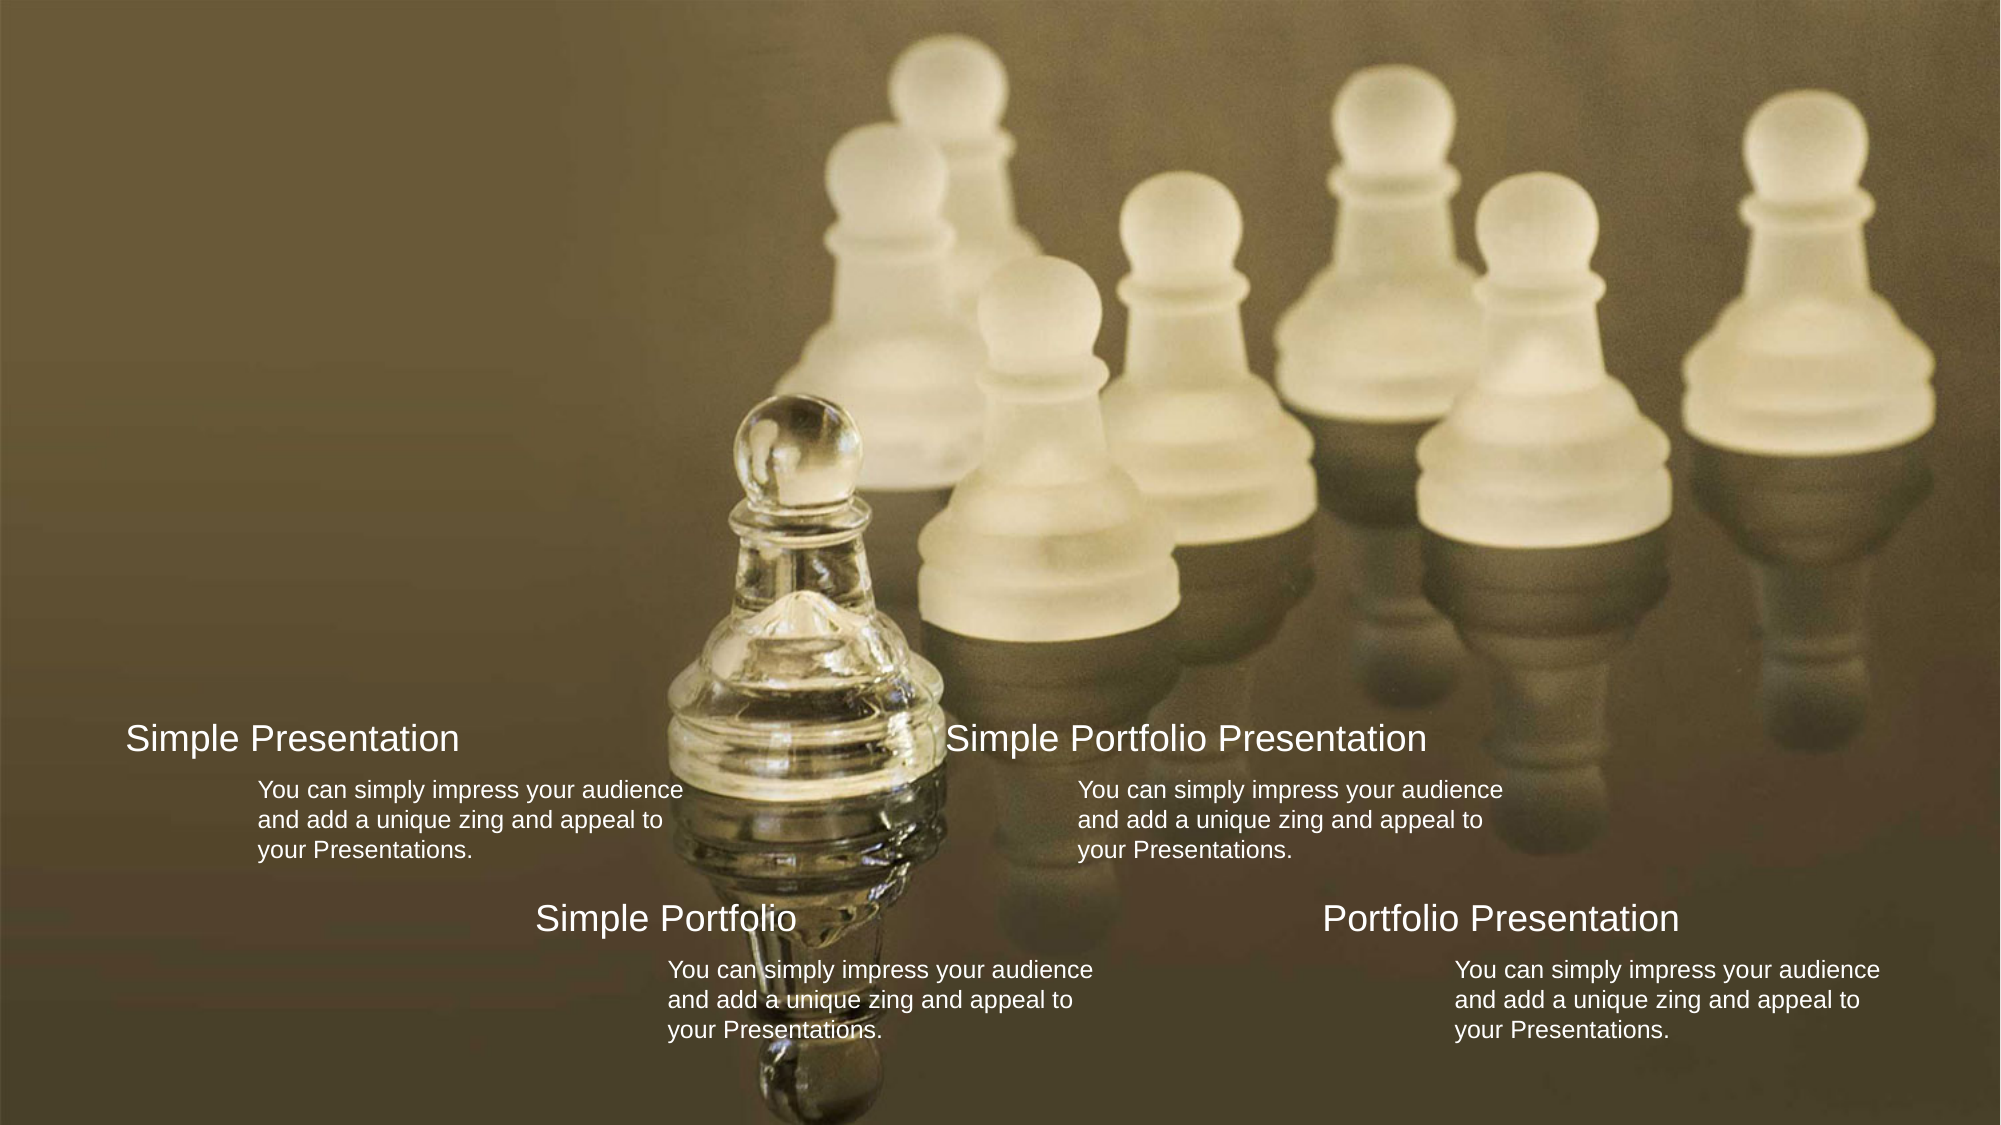

Simple Presentation
You can simply impress your audience and add a unique zing and appeal to your Presentations.
Simple Portfolio Presentation
You can simply impress your audience and add a unique zing and appeal to your Presentations.
Simple Portfolio
You can simply impress your audience and add a unique zing and appeal to your Presentations.
Portfolio Presentation
You can simply impress your audience and add a unique zing and appeal to your Presentations.